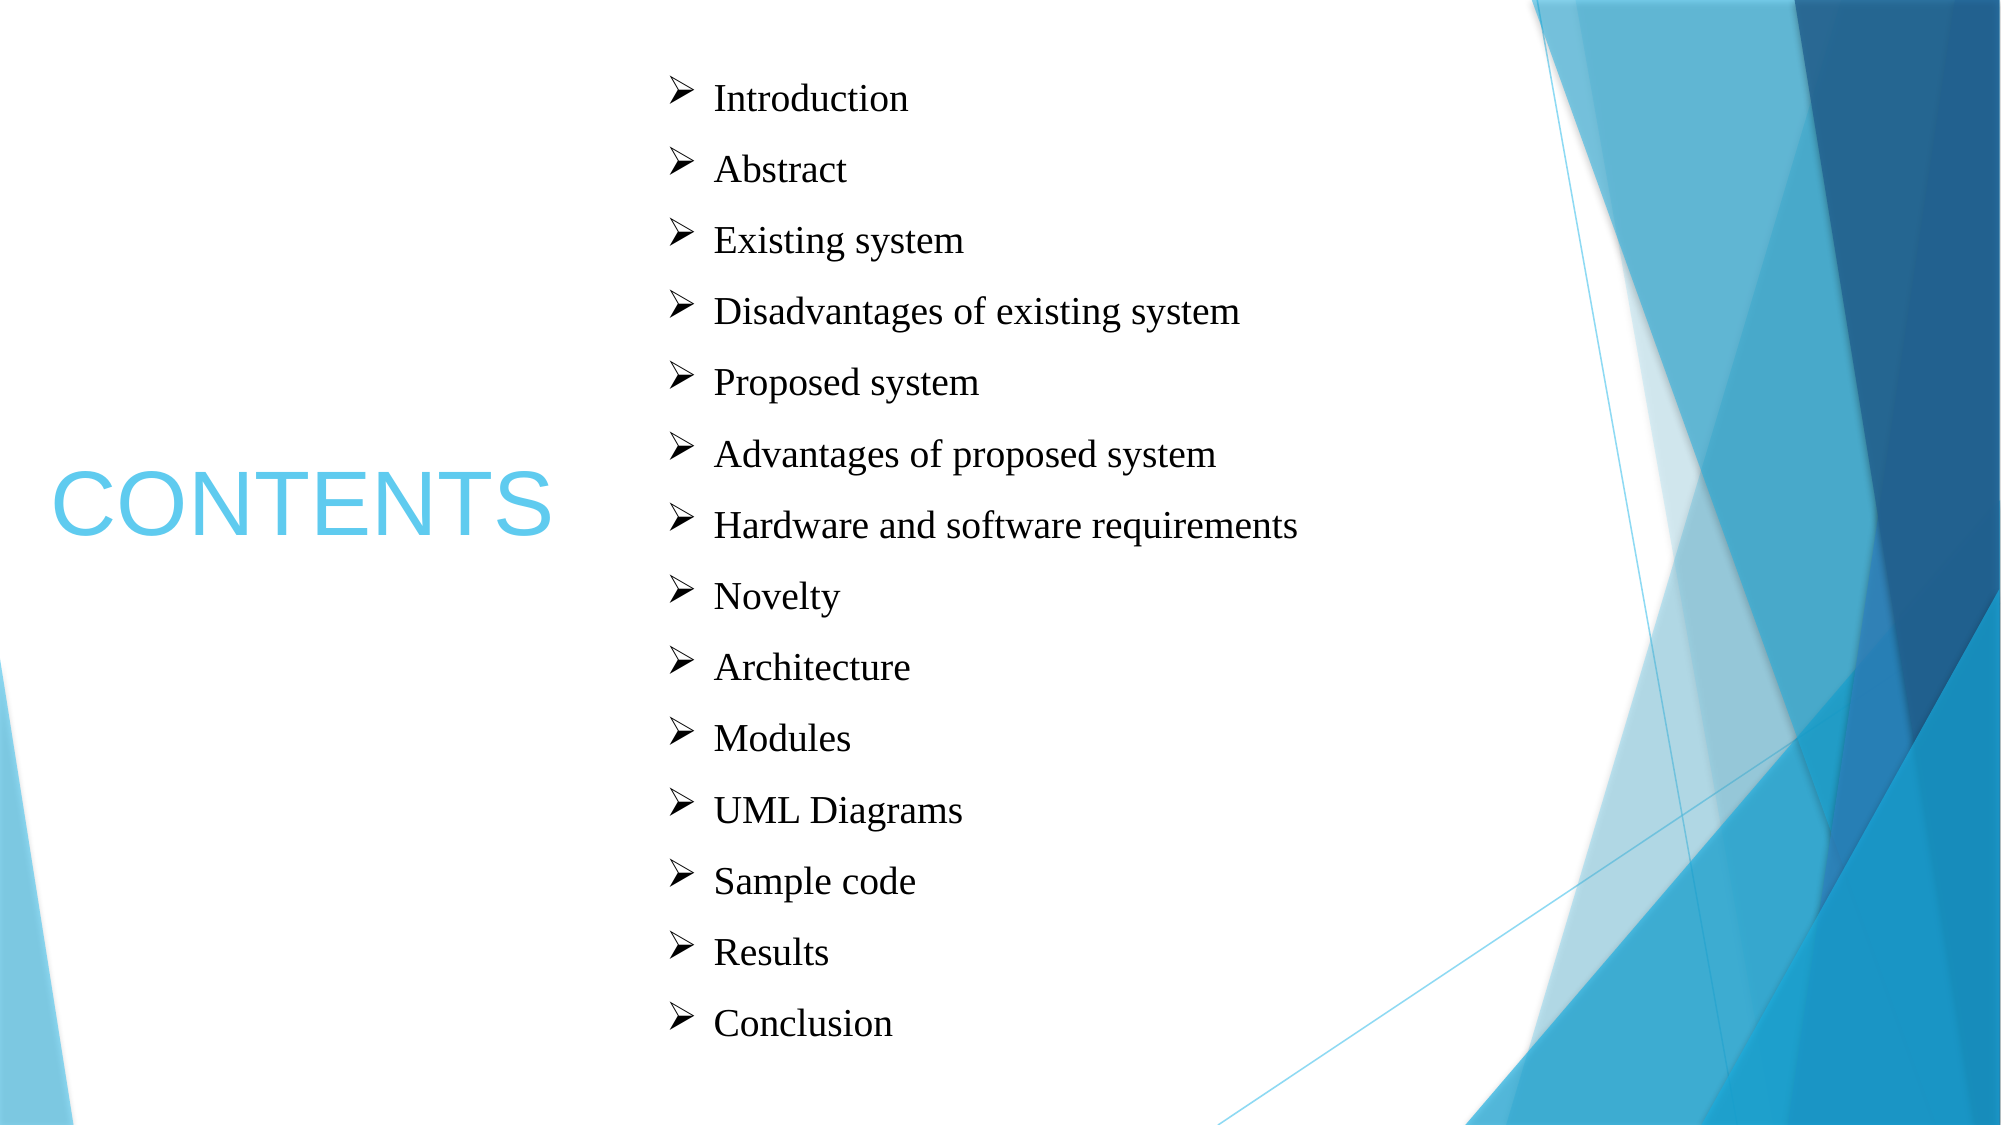

Introduction
Abstract
Existing system
Disadvantages of existing system
Proposed system
Advantages of proposed system
Hardware and software requirements
Novelty
Architecture
Modules
UML Diagrams
Sample code
Results
Conclusion

# CONTENTS